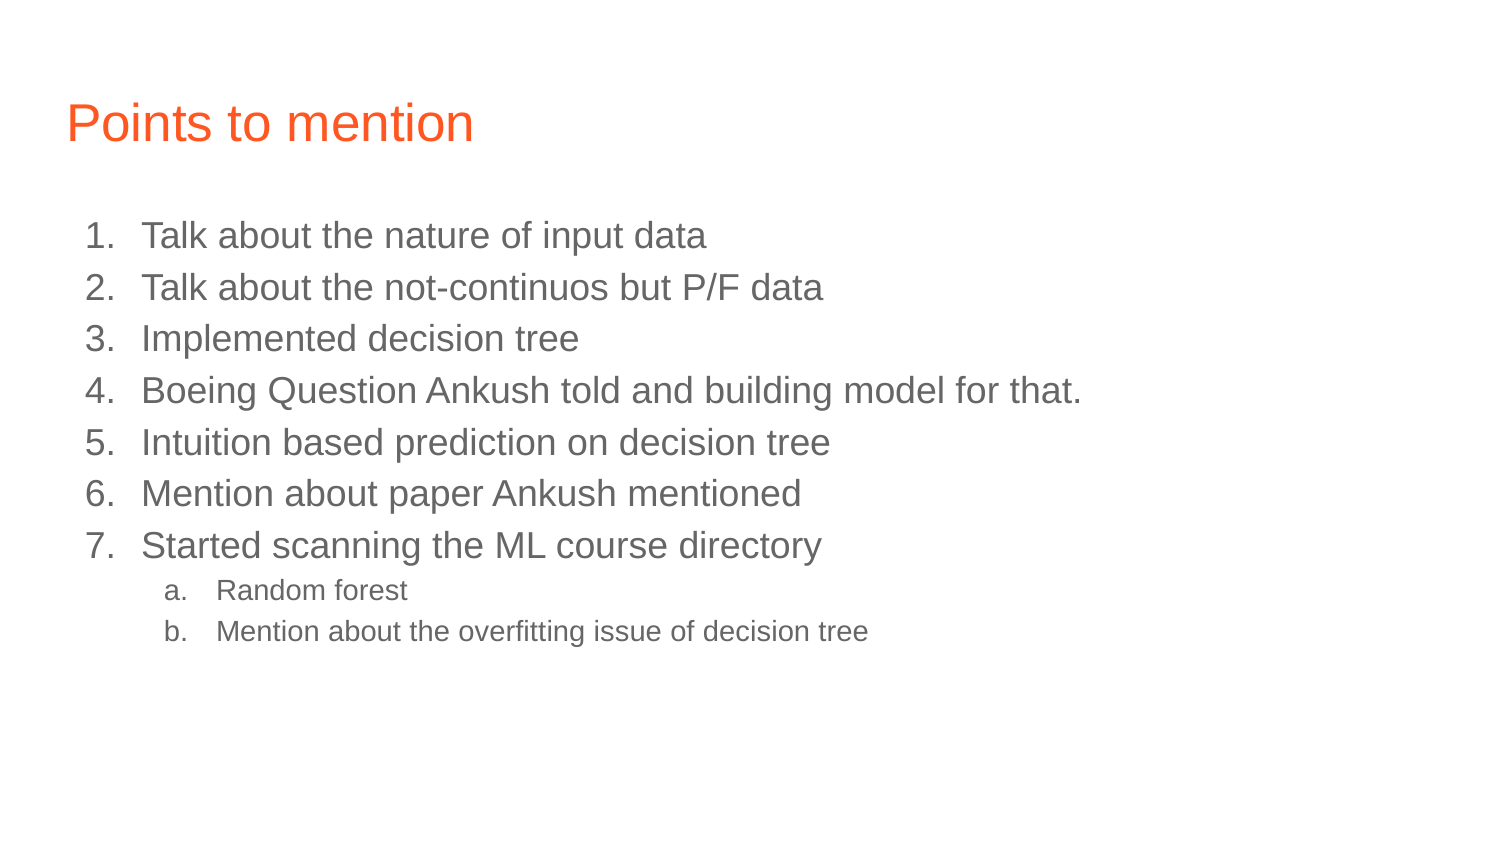

# Points to mention
Talk about the nature of input data
Talk about the not-continuos but P/F data
Implemented decision tree
Boeing Question Ankush told and building model for that.
Intuition based prediction on decision tree
Mention about paper Ankush mentioned
Started scanning the ML course directory
Random forest
Mention about the overfitting issue of decision tree